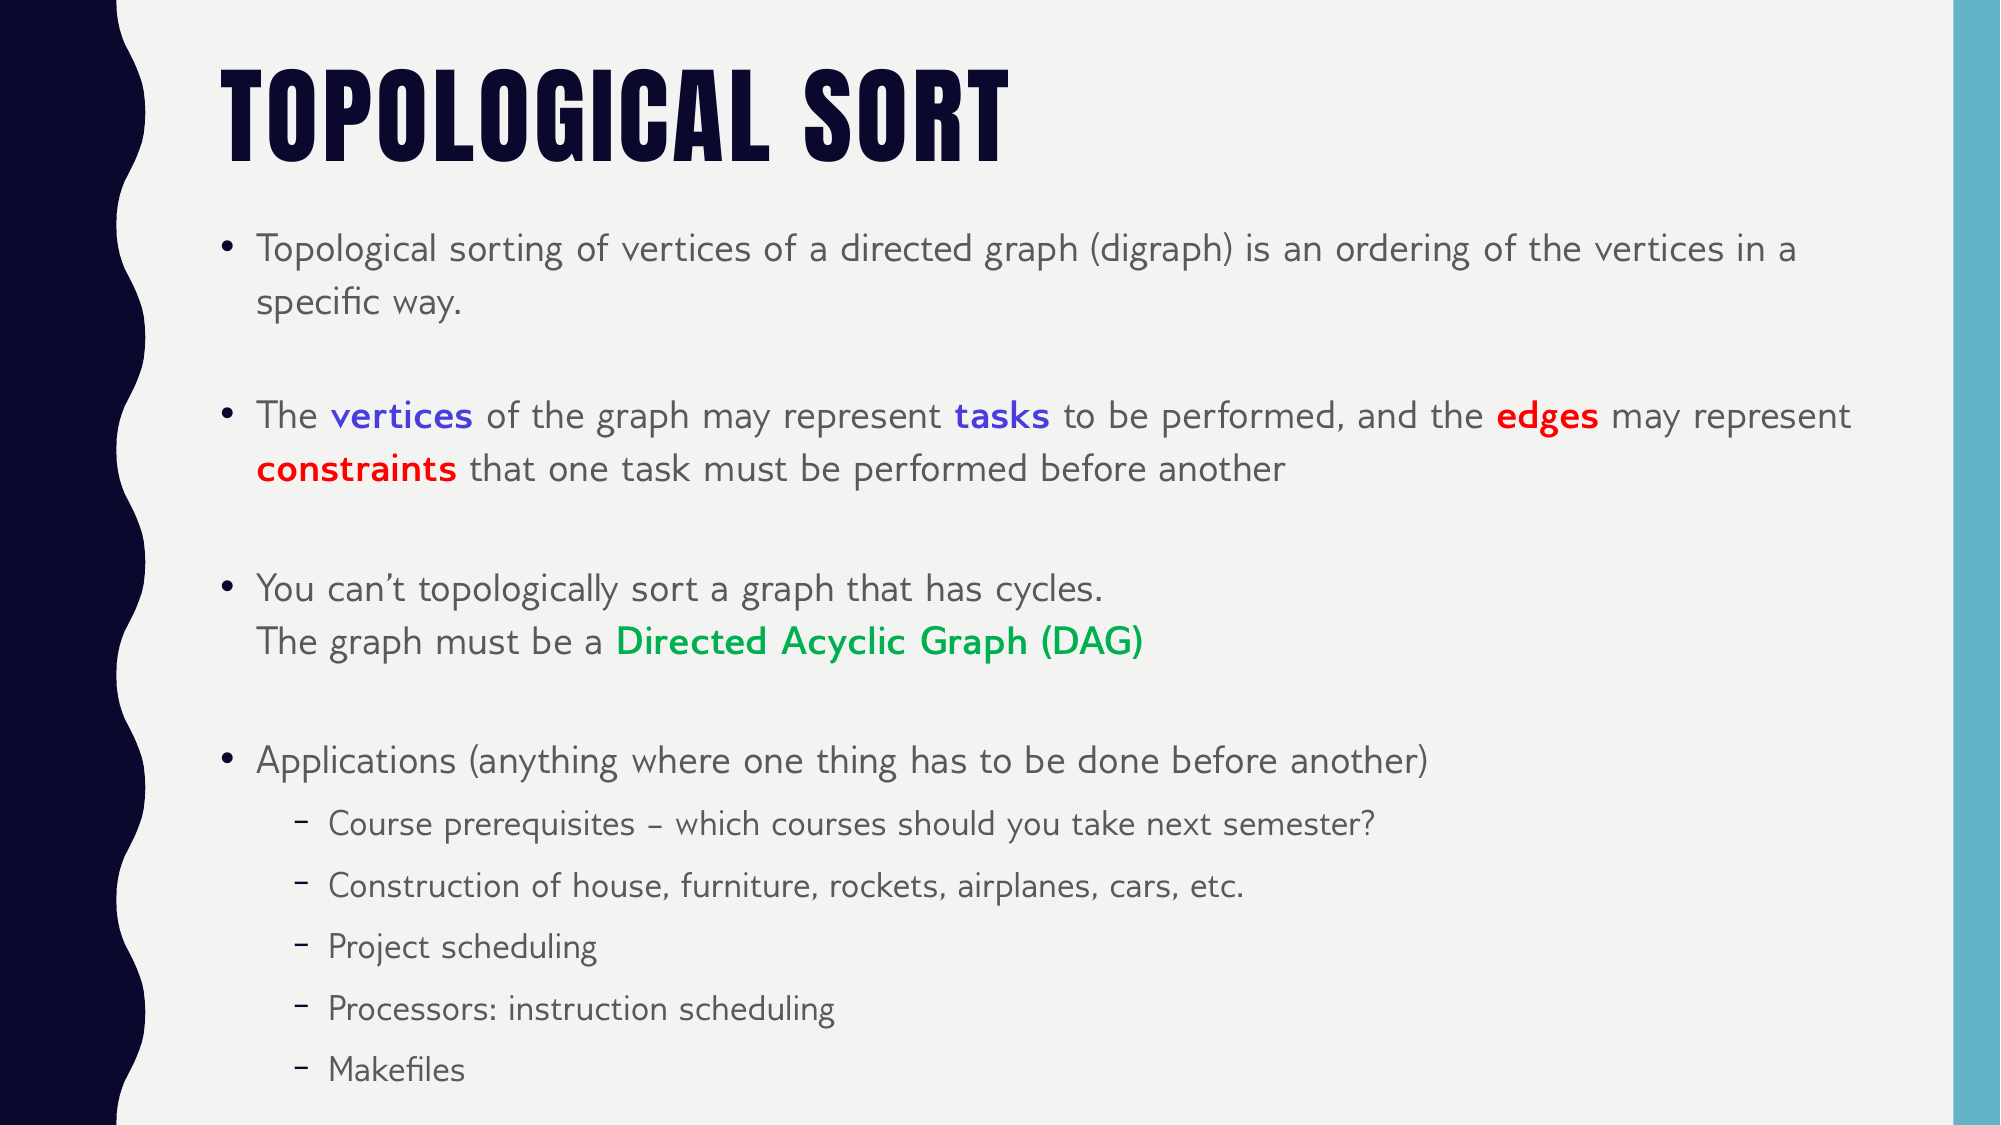

# Topological Sort
Topological sorting of vertices of a directed graph (digraph) is an ordering of the vertices in a specific way.
The vertices of the graph may represent tasks to be performed, and the edges may represent constraints that one task must be performed before another
You can’t topologically sort a graph that has cycles.
The graph must be a Directed Acyclic Graph (DAG)
Applications (anything where one thing has to be done before another)
Course prerequisites – which courses should you take next semester?
Construction of house, furniture, rockets, airplanes, cars, etc.
Project scheduling
Processors: instruction scheduling
Makefiles